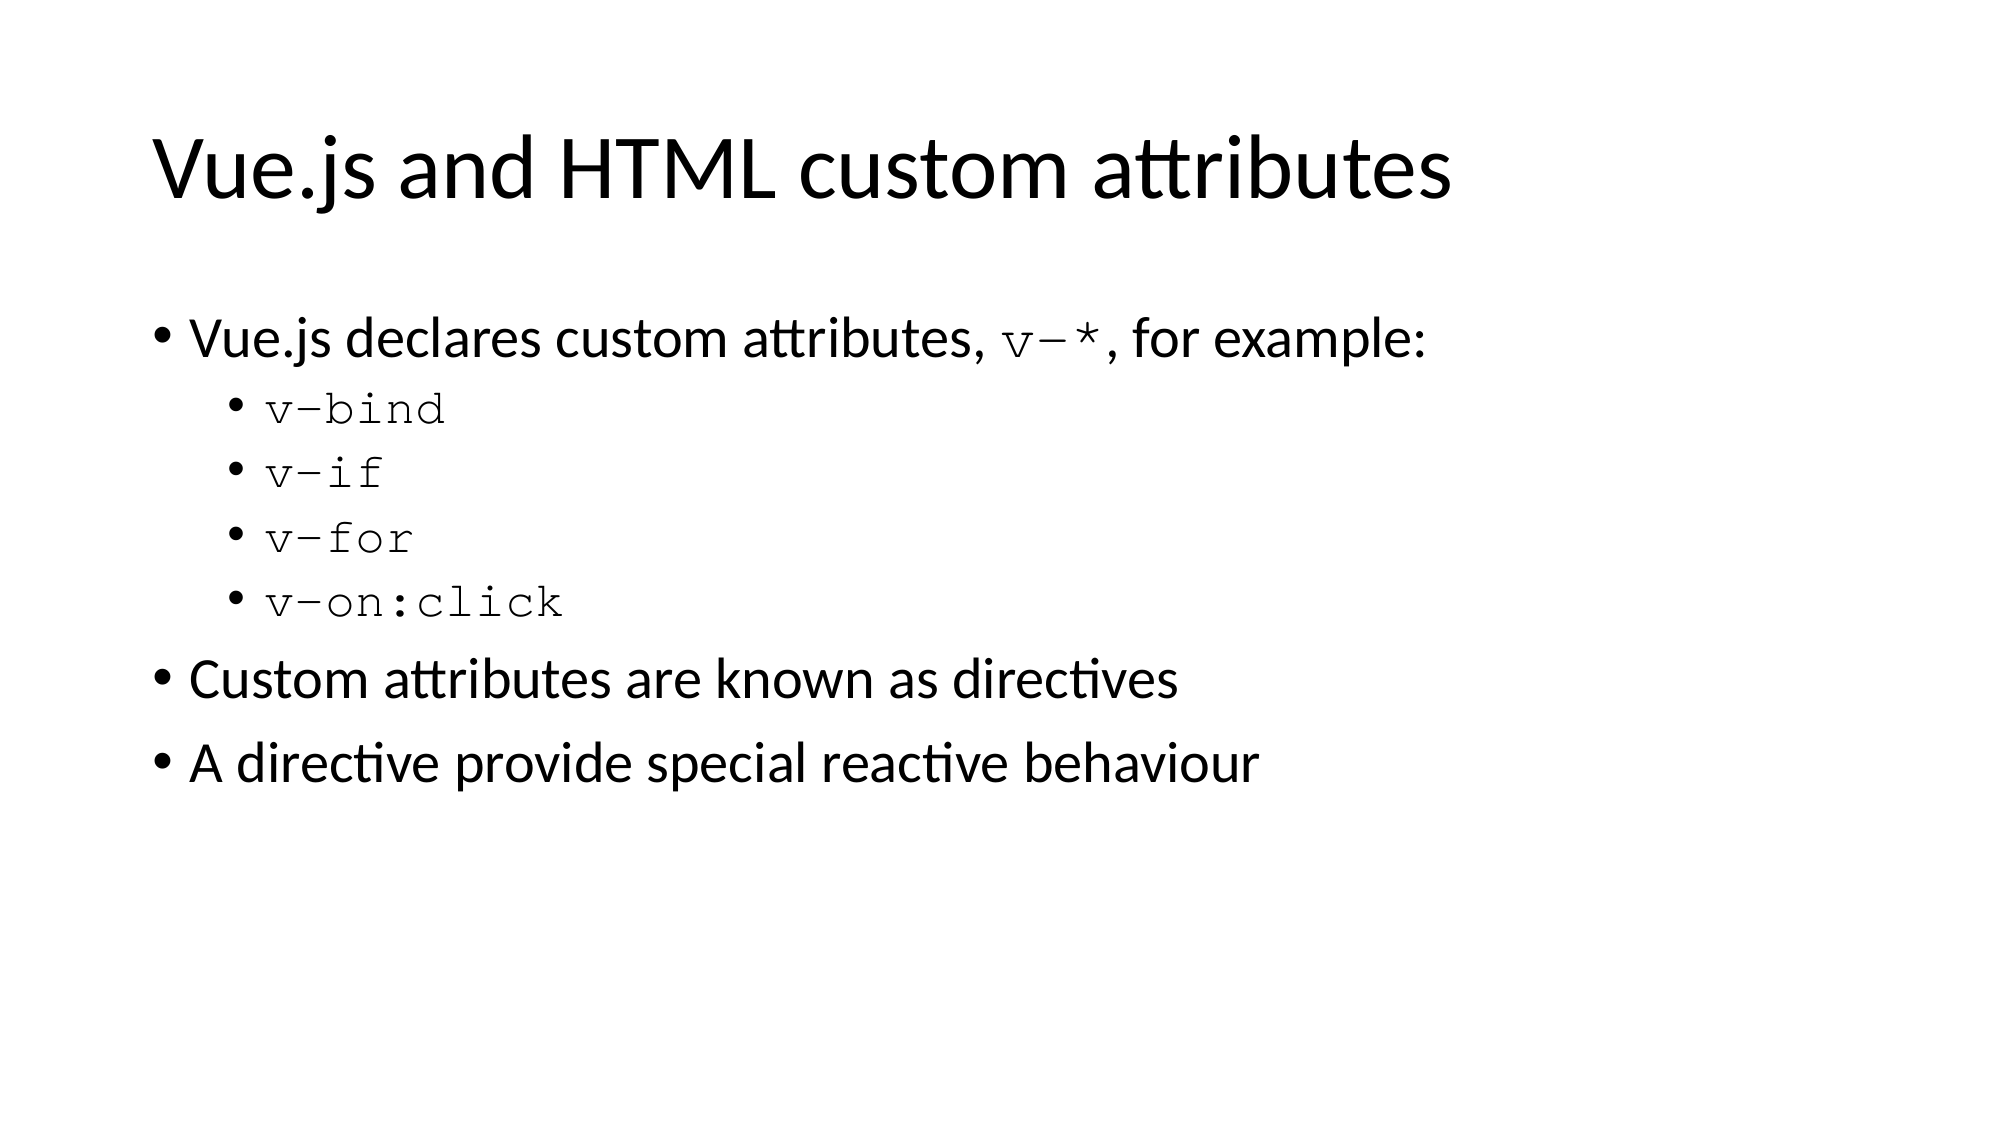

# Vue.js and HTML custom attributes
Vue.js declares custom attributes, v-*, for example:
v-bind
v-if
v-for
v-on:click
Custom attributes are known as directives
A directive provide special reactive behaviour